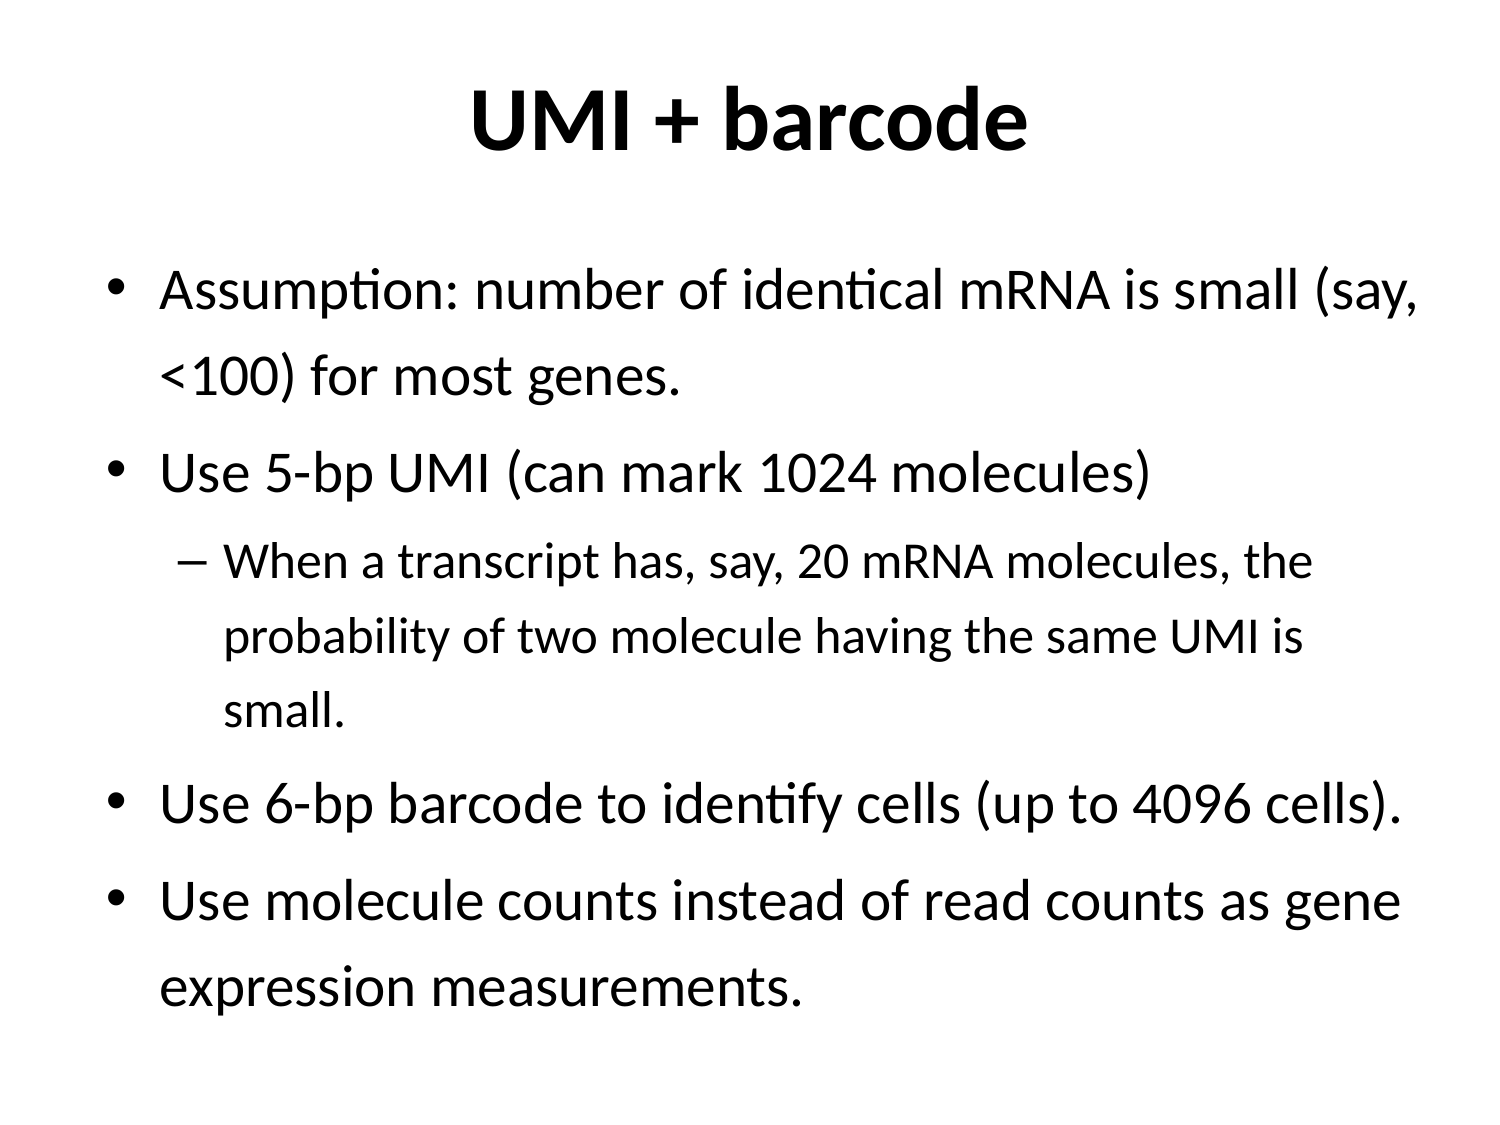

# UMI + barcode
Assumption: number of identical mRNA is small (say, <100) for most genes.
Use 5-bp UMI (can mark 1024 molecules)
When a transcript has, say, 20 mRNA molecules, the probability of two molecule having the same UMI is small.
Use 6-bp barcode to identify cells (up to 4096 cells).
Use molecule counts instead of read counts as gene expression measurements.